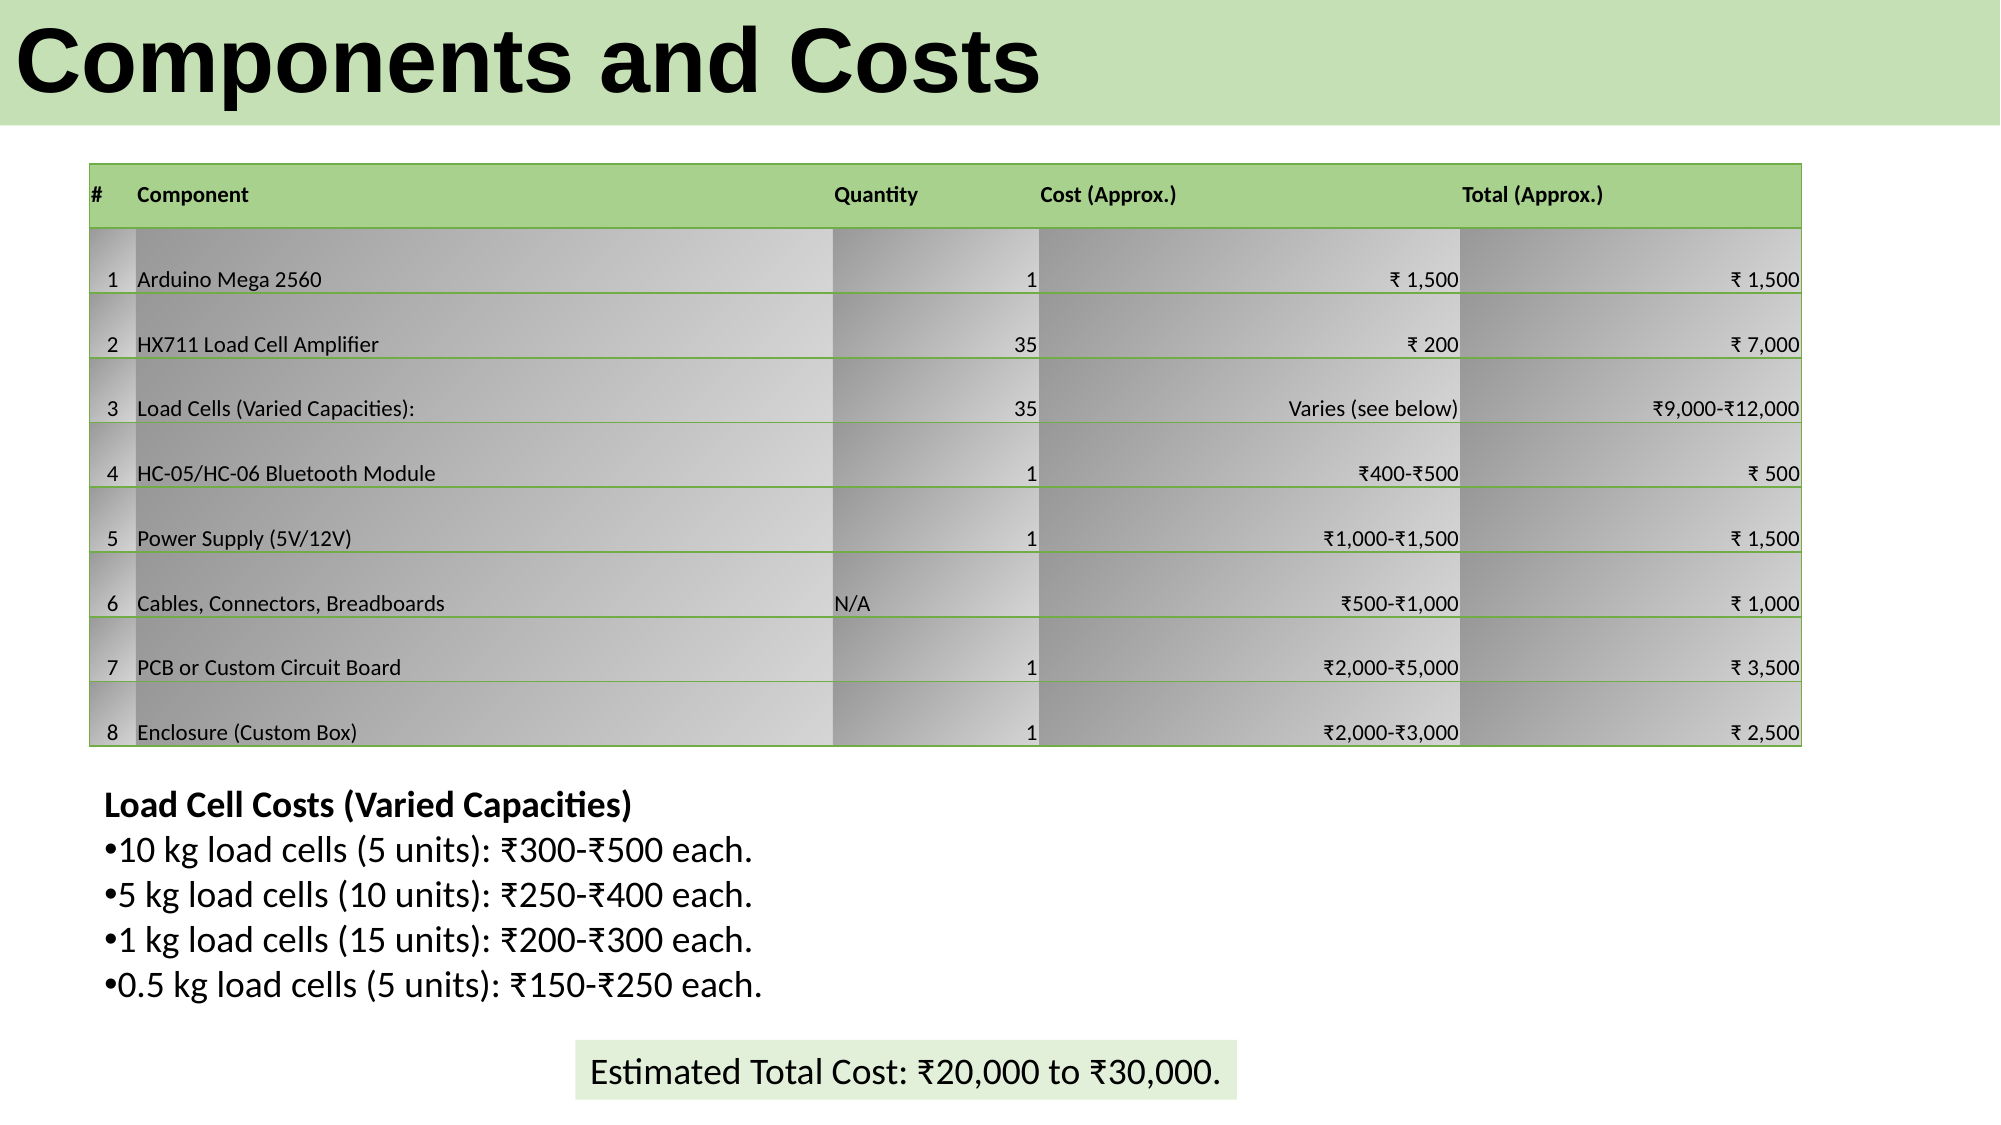

# Components and Costs
| # | Component | Quantity | Cost (Approx.) | Total (Approx.) |
| --- | --- | --- | --- | --- |
| 1 | Arduino Mega 2560 | 1 | ₹ 1,500 | ₹ 1,500 |
| 2 | HX711 Load Cell Amplifier | 35 | ₹ 200 | ₹ 7,000 |
| 3 | Load Cells (Varied Capacities): | 35 | Varies (see below) | ₹9,000-₹12,000 |
| 4 | HC-05/HC-06 Bluetooth Module | 1 | ₹400-₹500 | ₹ 500 |
| 5 | Power Supply (5V/12V) | 1 | ₹1,000-₹1,500 | ₹ 1,500 |
| 6 | Cables, Connectors, Breadboards | N/A | ₹500-₹1,000 | ₹ 1,000 |
| 7 | PCB or Custom Circuit Board | 1 | ₹2,000-₹5,000 | ₹ 3,500 |
| 8 | Enclosure (Custom Box) | 1 | ₹2,000-₹3,000 | ₹ 2,500 |
Load Cell Costs (Varied Capacities)
10 kg load cells (5 units): ₹300-₹500 each.
5 kg load cells (10 units): ₹250-₹400 each.
1 kg load cells (15 units): ₹200-₹300 each.
0.5 kg load cells (5 units): ₹150-₹250 each.
Estimated Total Cost: ₹20,000 to ₹30,000.